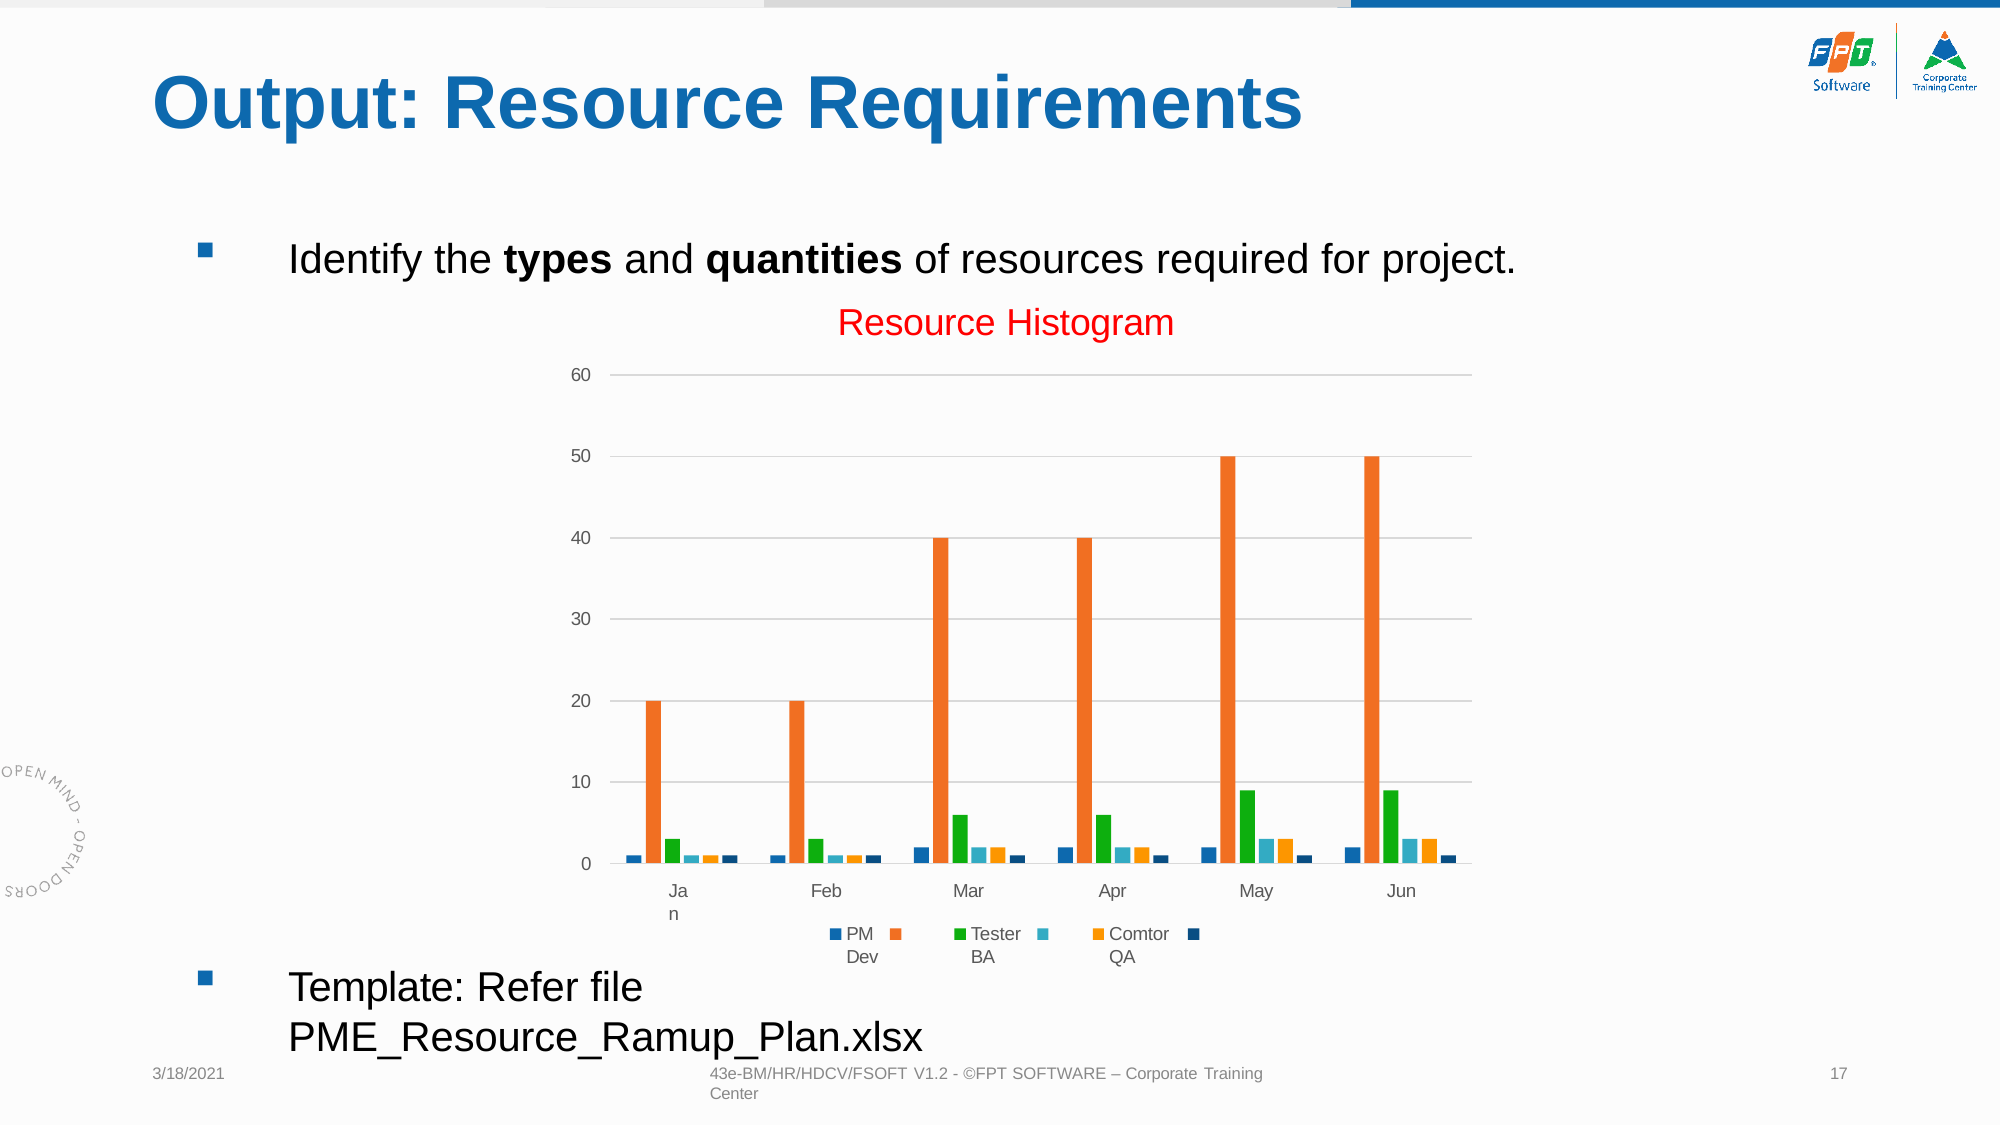

# Output: Resource Requirements
Identify the types and quantities of resources required for project.
Resource Histogram
60

50

40
30
20
10
0
Jan
Feb
Mar
Tester	BA
Apr
Comtor	QA
May
Jun
PM	Dev

Template: Refer file PME_Resource_Ramup_Plan.xlsx
3/18/2021
43e-BM/HR/HDCV/FSOFT V1.2 - ©FPT SOFTWARE – Corporate Training Center
17